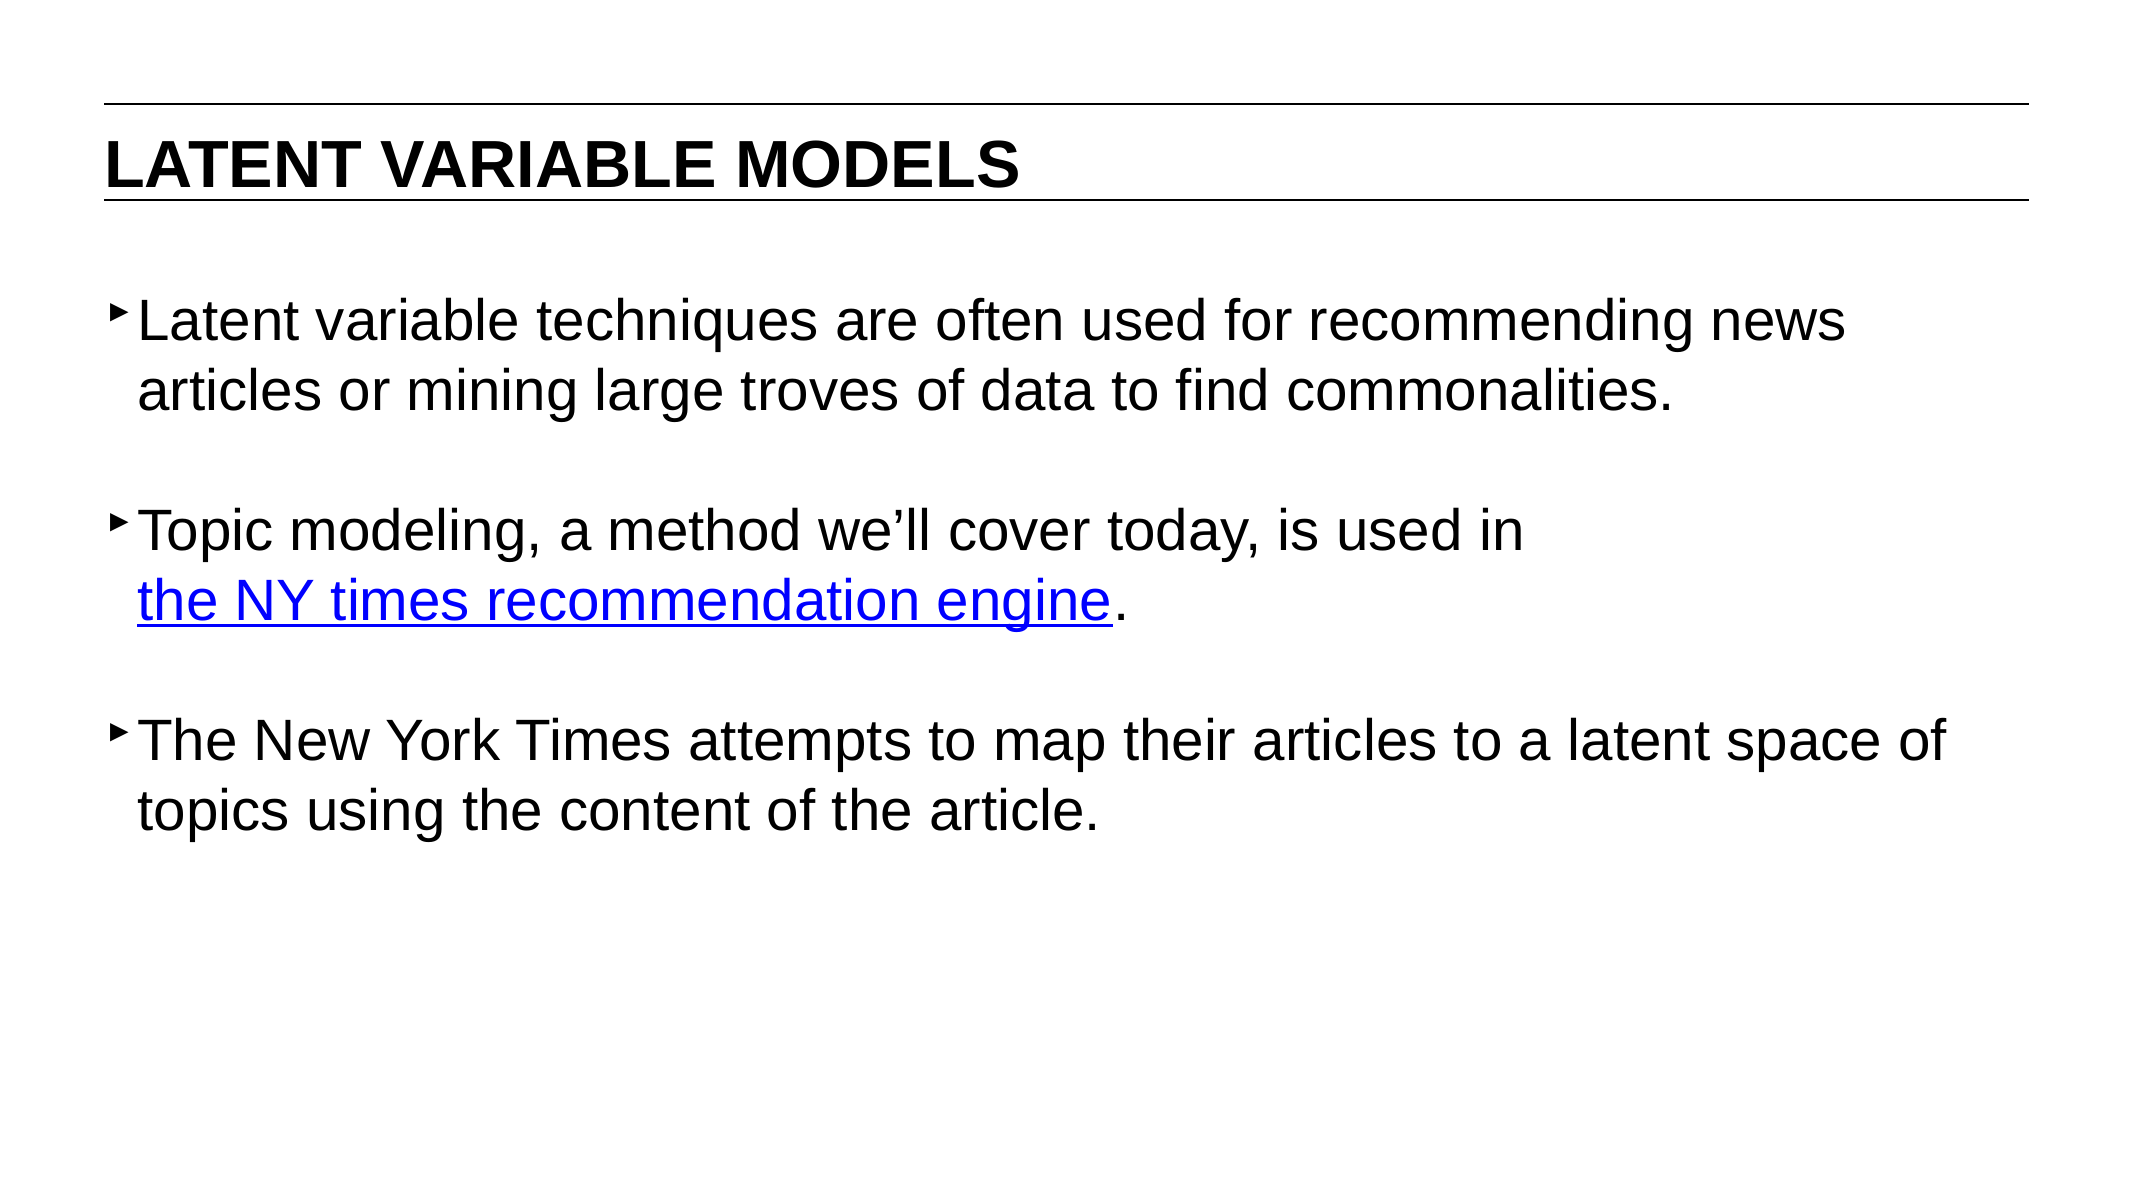

LATENT VARIABLE MODELS

Latent variable techniques are often used for recommending news articles or mining large troves of data to find commonalities.

Topic modeling, a method we’ll cover today, is used in the NY times recommendation engine.

The New York Times attempts to map their articles to a latent space of topics using the content of the article.